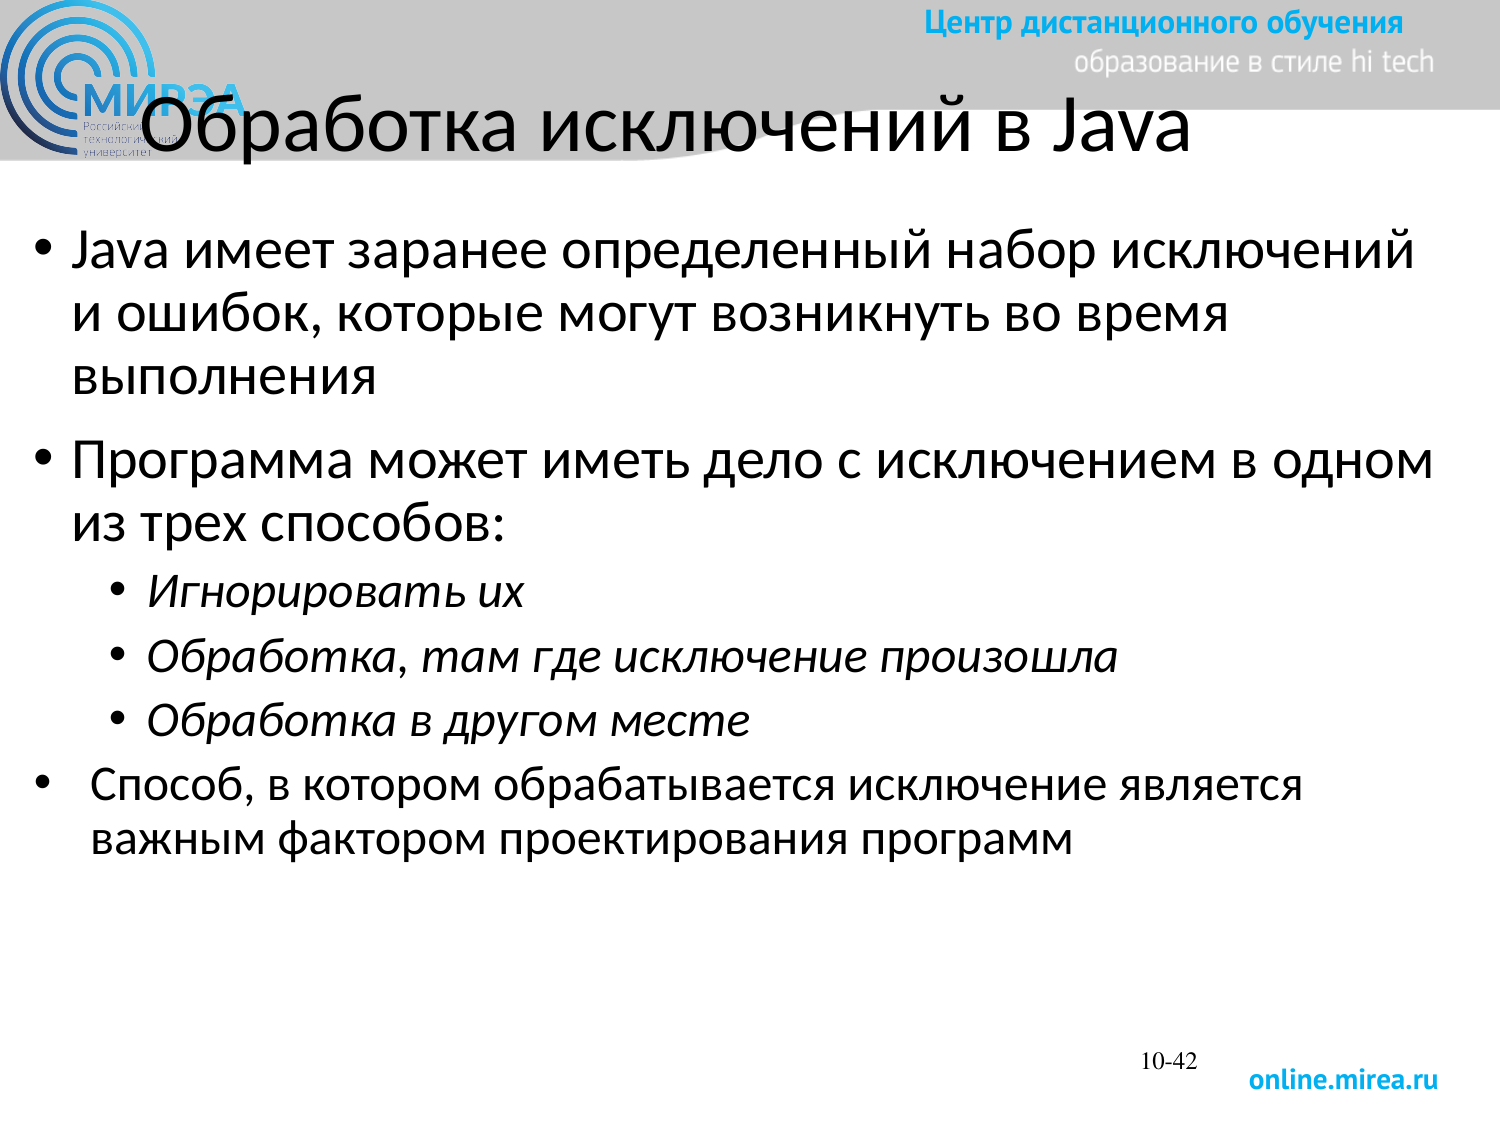

# Обработка исключений в Java
Java имеет заранее определенный набор исключений и ошибок, которые могут возникнуть во время выполнения
Программа может иметь дело с исключением в одном из трех способов:
Игнорировать их
Обработка, там где исключение произошла
Обработка в другом месте
Способ, в котором обрабатывается исключение является важным фактором проектирования программ

10-42